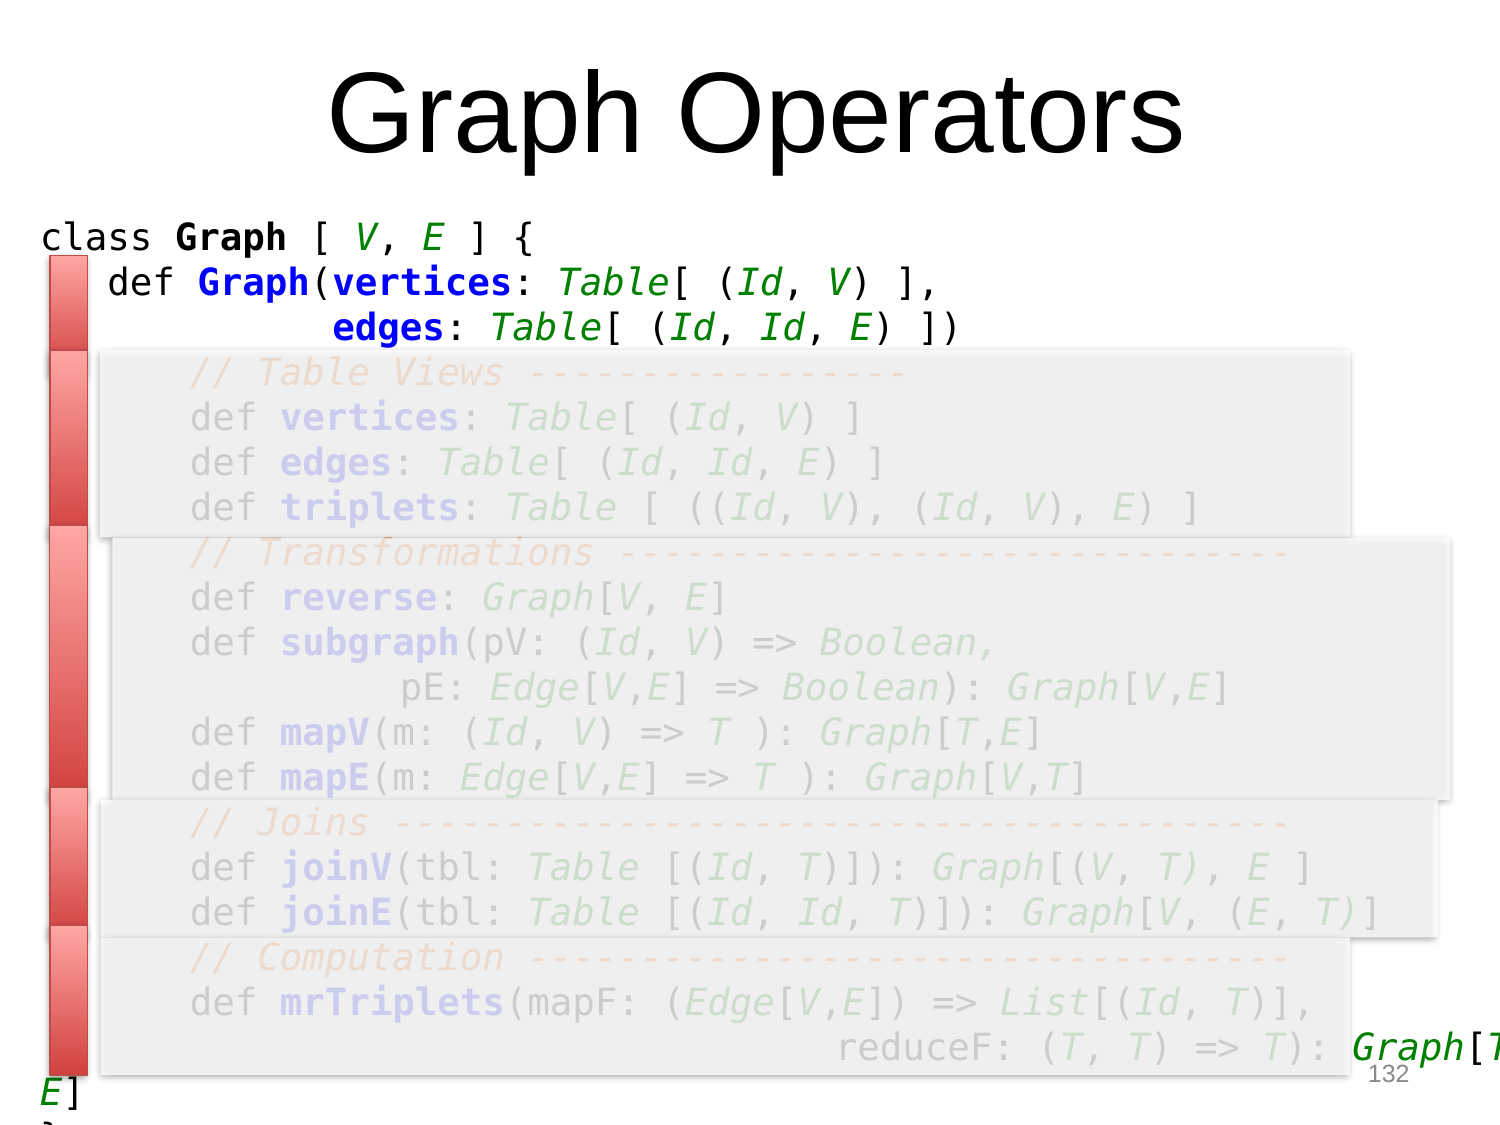

# Graph Operators
class Graph [ V, E ] {
   def Graph(vertices: Table[ (Id, V) ],
             edges: Table[ (Id, Id, E) ])
	// Table Views -----------------
	def vertices: Table[ (Id, V) ]
	def edges: Table[ (Id, Id, E) ]
	def triplets: Table [ ((Id, V), (Id, V), E) ]
	// Transformations ------------------------------
	def reverse: Graph[V, E]
	def subgraph(pV: (Id, V) => Boolean,
                pE: Edge[V,E] => Boolean): Graph[V,E]
	def mapV(m: (Id, V) => T ): Graph[T,E]
	def mapE(m: Edge[V,E] => T ): Graph[V,T]
	// Joins ----------------------------------------
	def joinV(tbl: Table [(Id, T)]): Graph[(V, T), E ]
	def joinE(tbl: Table [(Id, Id, T)]): Graph[V, (E, T)]
	// Computation ----------------------------------
	def mrTriplets(mapF: (Edge[V,E]) => List[(Id, T)],
					  reduceF: (T, T) => T): Graph[T, E]
}

132